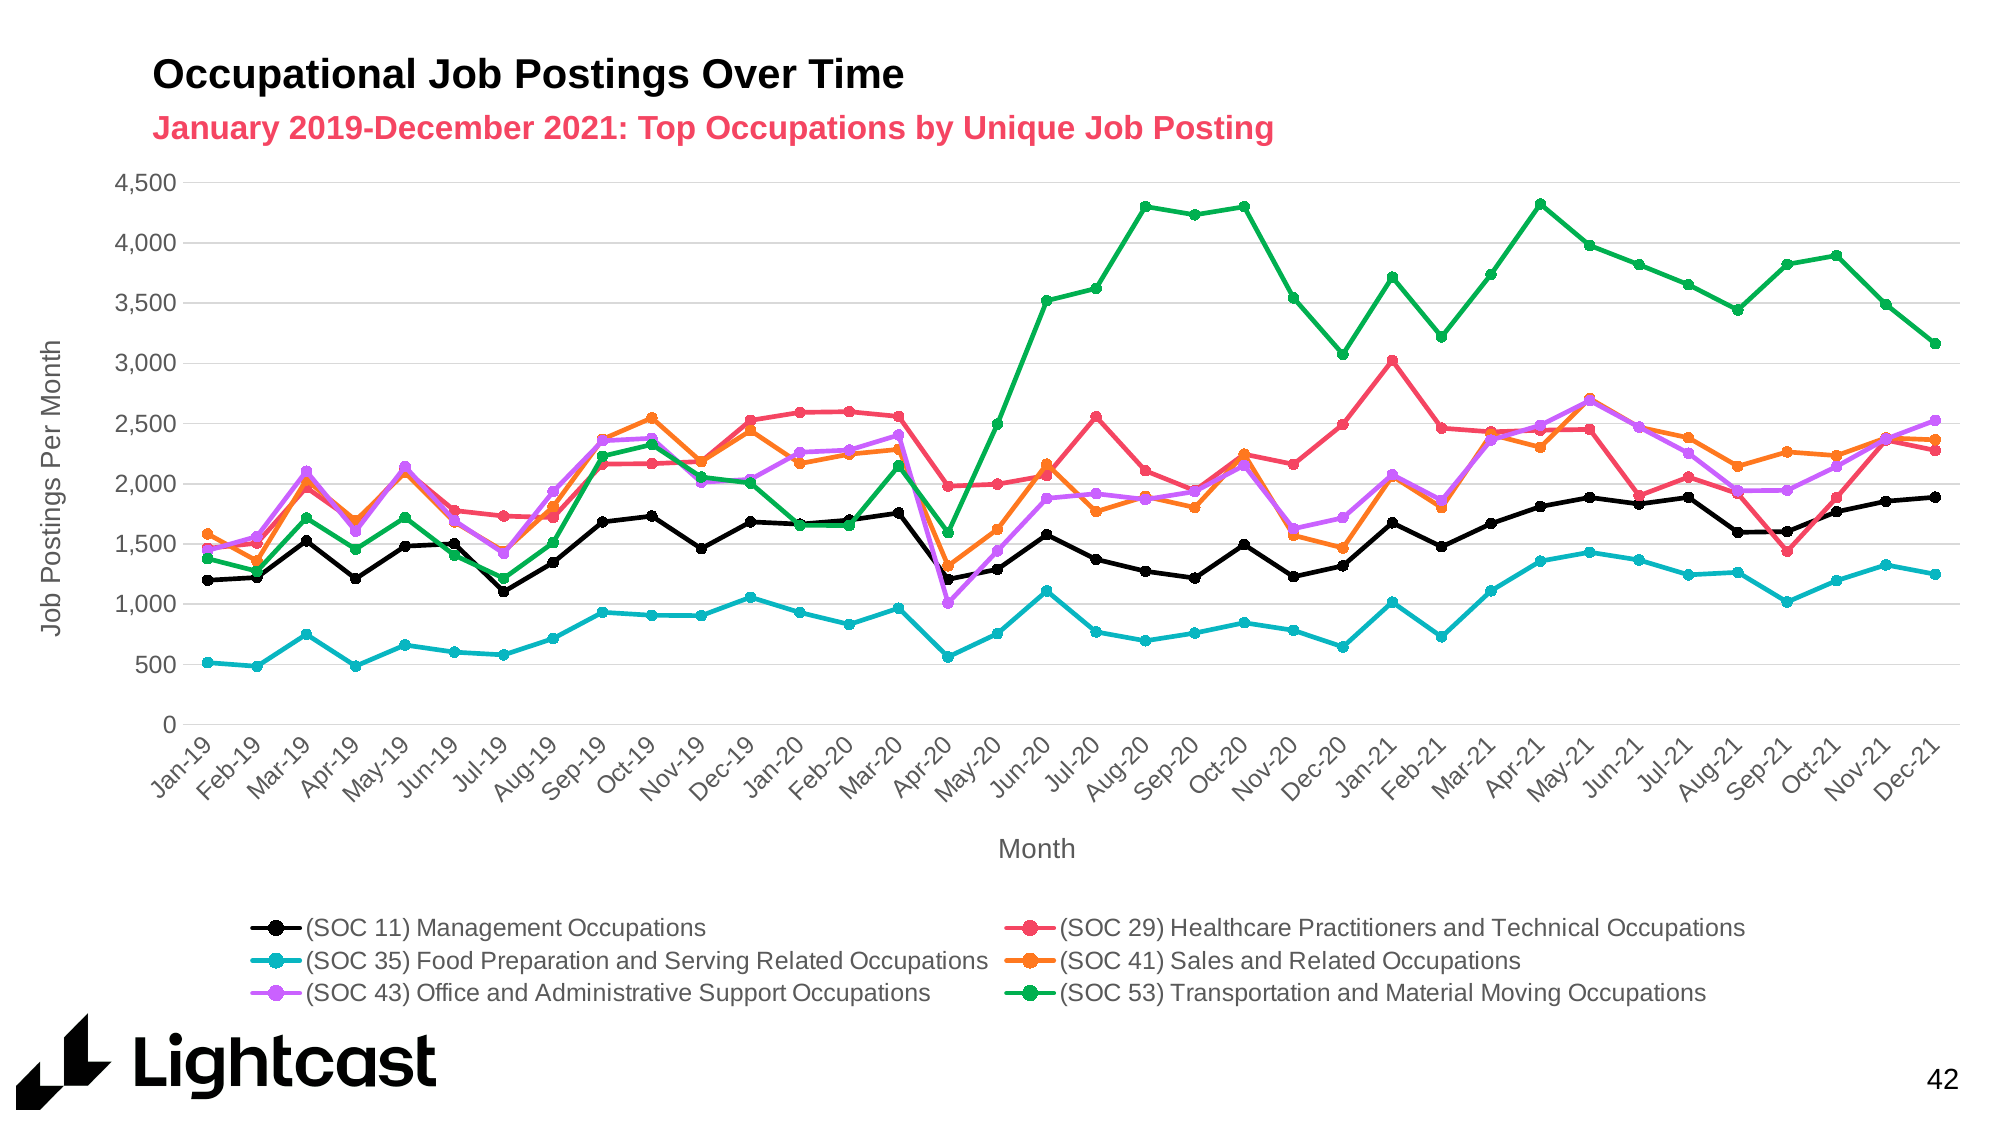

# Occupational Job Postings Over Time
January 2019-December 2021: Top Occupations by Unique Job Posting

### Chart

| Category | (SOC 11) Management Occupations | (SOC 29) Healthcare Practitioners and Technical Occupations | (SOC 35) Food Preparation and Serving Related Occupations | (SOC 41) Sales and Related Occupations | (SOC 43) Office and Administrative Support Occupations | (SOC 53) Transportation and Material Moving Occupations |
|---|---|---|---|---|---|---|
| Jan-19 | 1199.0 | 1464.0 | 515.0 | 1584.0 | 1446.0 | 1379.0 |
| Feb-19 | 1222.0 | 1507.0 | 484.0 | 1360.0 | 1563.0 | 1274.0 |
| Mar-19 | 1526.0 | 1969.0 | 750.0 | 2032.0 | 2105.0 | 1716.0 |
| Apr-19 | 1212.0 | 1680.0 | 486.0 | 1696.0 | 1607.0 | 1457.0 |
| May-19 | 1482.0 | 2114.0 | 661.0 | 2092.0 | 2143.0 | 1720.0 |
| Jun-19 | 1502.0 | 1778.0 | 602.0 | 1683.0 | 1695.0 | 1407.0 |
| Jul-19 | 1104.0 | 1732.0 | 579.0 | 1440.0 | 1422.0 | 1215.0 |
| Aug-19 | 1346.0 | 1720.0 | 715.0 | 1810.0 | 1936.0 | 1511.0 |
| Sep-19 | 1683.0 | 2164.0 | 933.0 | 2370.0 | 2357.0 | 2229.0 |
| Oct-19 | 1732.0 | 2167.0 | 908.0 | 2547.0 | 2378.0 | 2326.0 |
| Nov-19 | 1462.0 | 2185.0 | 905.0 | 2183.0 | 2013.0 | 2056.0 |
| Dec-19 | 1684.0 | 2527.0 | 1058.0 | 2442.0 | 2037.0 | 2006.0 |
| Jan-20 | 1665.0 | 2593.0 | 931.0 | 2168.0 | 2262.0 | 1655.0 |
| Feb-20 | 1699.0 | 2599.0 | 832.0 | 2246.0 | 2280.0 | 1654.0 |
| Mar-20 | 1758.0 | 2559.0 | 967.0 | 2286.0 | 2405.0 | 2149.0 |
| Apr-20 | 1207.0 | 1980.0 | 562.0 | 1319.0 | 1010.0 | 1594.0 |
| May-20 | 1290.0 | 1997.0 | 756.0 | 1622.0 | 1443.0 | 2496.0 |
| Jun-20 | 1577.0 | 2070.0 | 1110.0 | 2163.0 | 1879.0 | 3520.0 |
| Jul-20 | 1373.0 | 2557.0 | 770.0 | 1769.0 | 1918.0 | 3622.0 |
| Aug-20 | 1274.0 | 2108.0 | 696.0 | 1895.0 | 1870.0 | 4302.0 |
| Sep-20 | 1217.0 | 1944.0 | 760.0 | 1803.0 | 1936.0 | 4233.0 |
| Oct-20 | 1495.0 | 2246.0 | 846.0 | 2246.0 | 2153.0 | 4300.0 |
| Nov-20 | 1228.0 | 2162.0 | 783.0 | 1572.0 | 1627.0 | 3543.0 |
| Dec-20 | 1319.0 | 2494.0 | 645.0 | 1467.0 | 1718.0 | 3075.0 |
| Jan-21 | 1676.0 | 3024.0 | 1017.0 | 2064.0 | 2076.0 | 3716.0 |
| Feb-21 | 1477.0 | 2462.0 | 729.0 | 1802.0 | 1863.0 | 3220.0 |
| Mar-21 | 1669.0 | 2431.0 | 1111.0 | 2409.0 | 2363.0 | 3739.0 |
| Apr-21 | 1811.0 | 2445.0 | 1358.0 | 2303.0 | 2486.0 | 4323.0 |
| May-21 | 1887.0 | 2452.0 | 1432.0 | 2708.0 | 2691.0 | 3979.0 |
| Jun-21 | 1832.0 | 1901.0 | 1367.0 | 2470.0 | 2471.0 | 3819.0 |
| Jul-21 | 1888.0 | 2056.0 | 1244.0 | 2382.0 | 2254.0 | 3653.0 |
| Aug-21 | 1597.0 | 1919.0 | 1265.0 | 2146.0 | 1942.0 | 3443.0 |
| Sep-21 | 1603.0 | 1440.0 | 1018.0 | 2265.0 | 1946.0 | 3822.0 |
| Oct-21 | 1768.0 | 1885.0 | 1196.0 | 2234.0 | 2144.0 | 3895.0 |
| Nov-21 | 1855.0 | 2363.0 | 1327.0 | 2381.0 | 2372.0 | 3489.0 |
| Dec-21 | 1889.0 | 2277.0 | 1249.0 | 2365.0 | 2527.0 | 3163.0 |